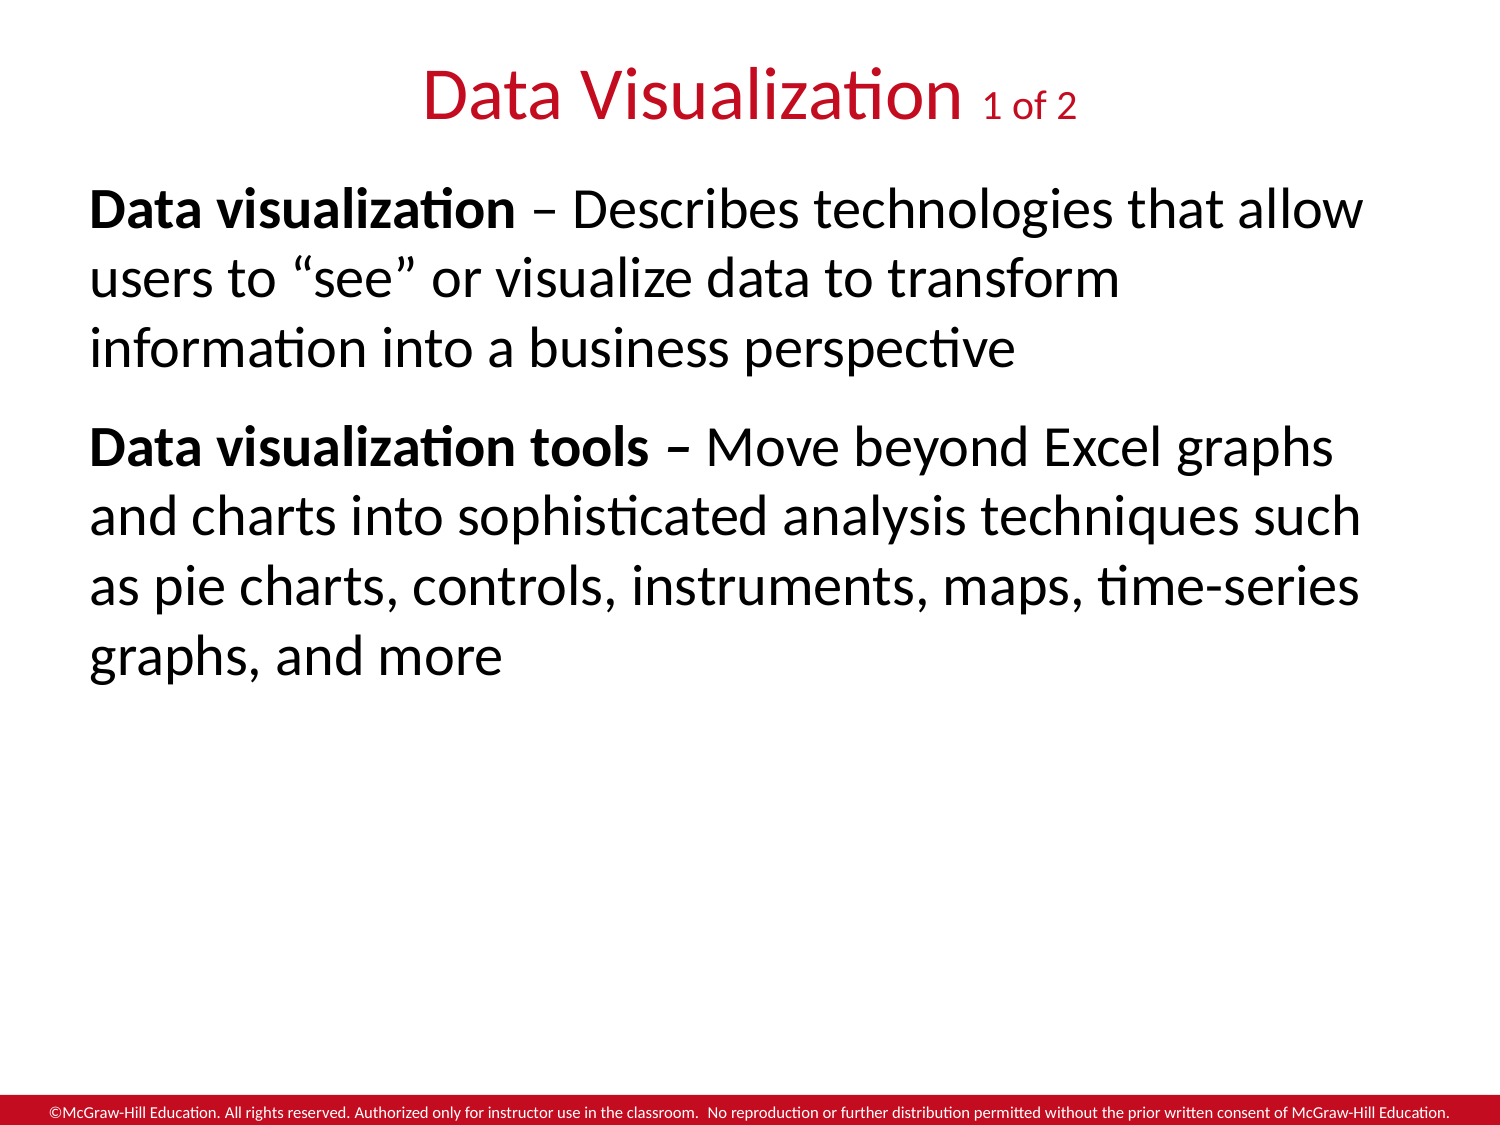

# Data Visualization 1 of 2
Data visualization – Describes technologies that allow users to “see” or visualize data to transform information into a business perspective
Data visualization tools – Move beyond Excel graphs and charts into sophisticated analysis techniques such as pie charts, controls, instruments, maps, time-series graphs, and more